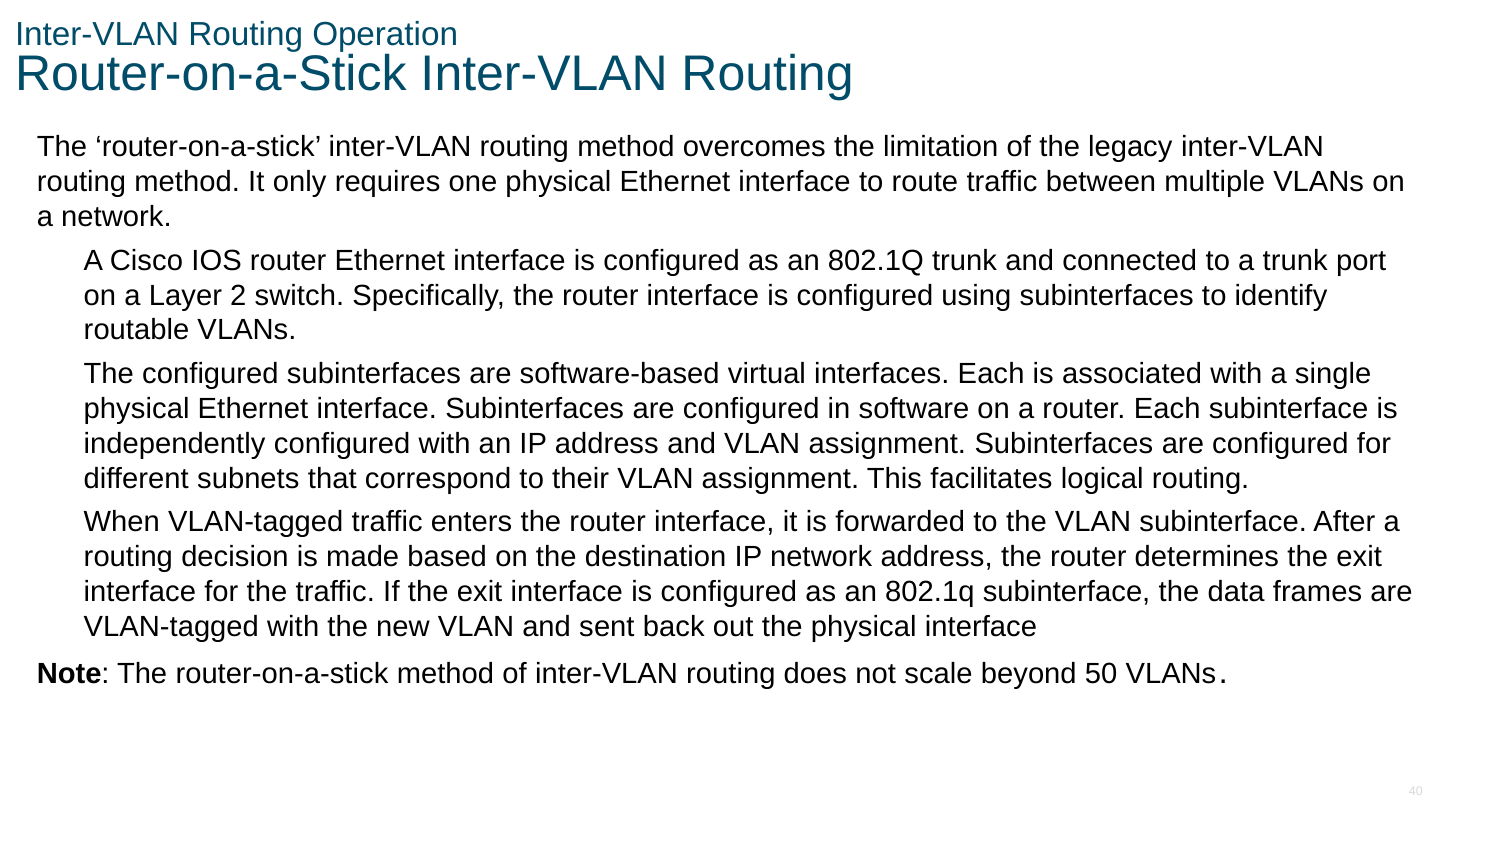

# Inter-VLAN Routing Operation Router-on-a-Stick Inter-VLAN Routing
The ‘router-on-a-stick’ inter-VLAN routing method overcomes the limitation of the legacy inter-VLAN routing method. It only requires one physical Ethernet interface to route traffic between multiple VLANs on a network.
A Cisco IOS router Ethernet interface is configured as an 802.1Q trunk and connected to a trunk port on a Layer 2 switch. Specifically, the router interface is configured using subinterfaces to identify routable VLANs.
The configured subinterfaces are software-based virtual interfaces. Each is associated with a single physical Ethernet interface. Subinterfaces are configured in software on a router. Each subinterface is independently configured with an IP address and VLAN assignment. Subinterfaces are configured for different subnets that correspond to their VLAN assignment. This facilitates logical routing.
When VLAN-tagged traffic enters the router interface, it is forwarded to the VLAN subinterface. After a routing decision is made based on the destination IP network address, the router determines the exit interface for the traffic. If the exit interface is configured as an 802.1q subinterface, the data frames are VLAN-tagged with the new VLAN and sent back out the physical interface
Note: The router-on-a-stick method of inter-VLAN routing does not scale beyond 50 VLANs.